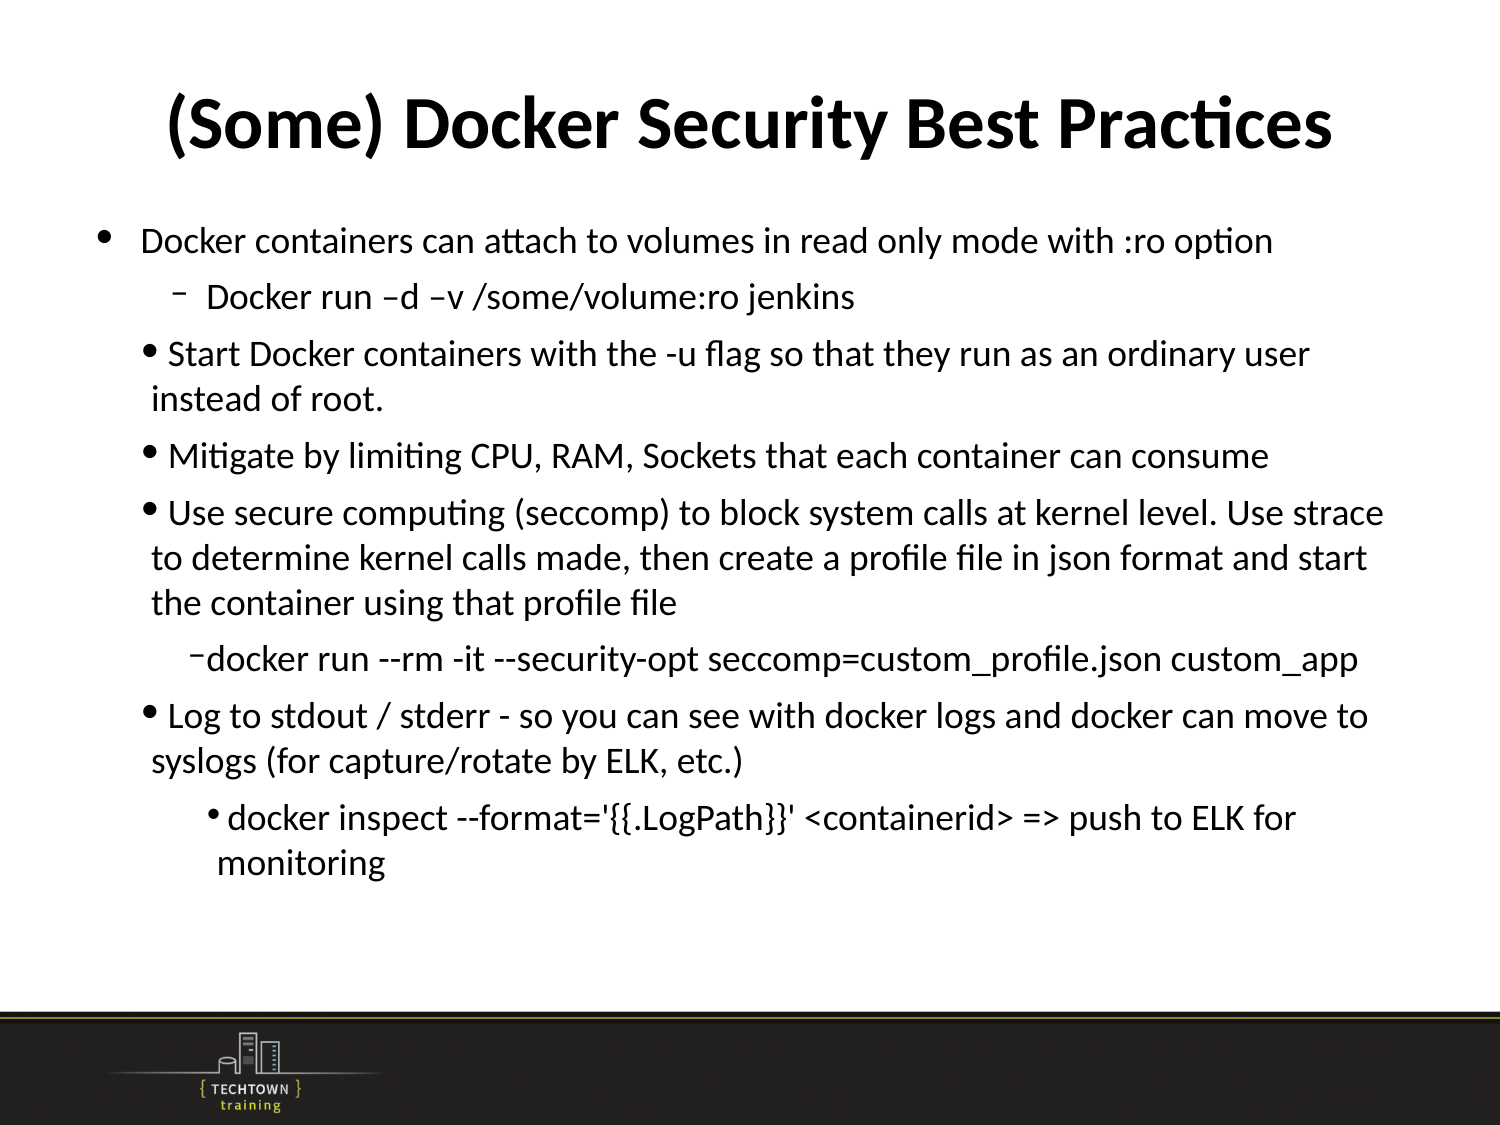

# (Some) Docker Security Best Practices
Docker containers can attach to volumes in read only mode with :ro option
Docker run –d –v /some/volume:ro jenkins
 Start Docker containers with the -u flag so that they run as an ordinary user instead of root.
 Mitigate by limiting CPU, RAM, Sockets that each container can consume
 Use secure computing (seccomp) to block system calls at kernel level. Use strace to determine kernel calls made, then create a profile file in json format and start the container using that profile file
docker run --rm -it --security-opt seccomp=custom_profile.json custom_app
 Log to stdout / stderr - so you can see with docker logs and docker can move to syslogs (for capture/rotate by ELK, etc.)
 docker inspect --format='{{.LogPath}}' <containerid> => push to ELK for monitoring